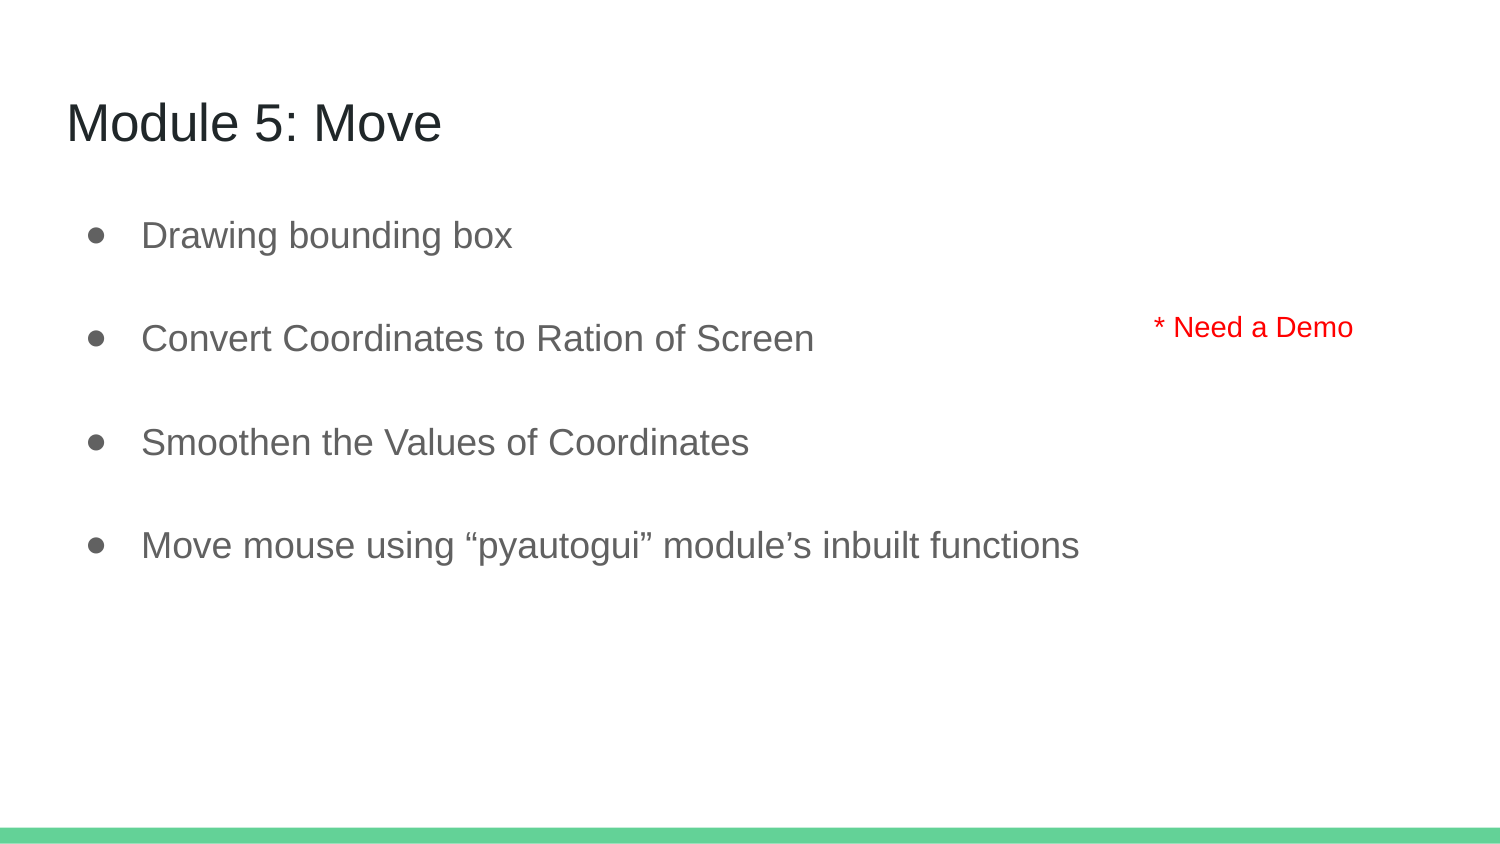

# Module 5: Move
Drawing bounding box

Convert Coordinates to Ration of Screen

Smoothen the Values of Coordinates

Move mouse using “pyautogui” module’s inbuilt functions

* Need a Demo